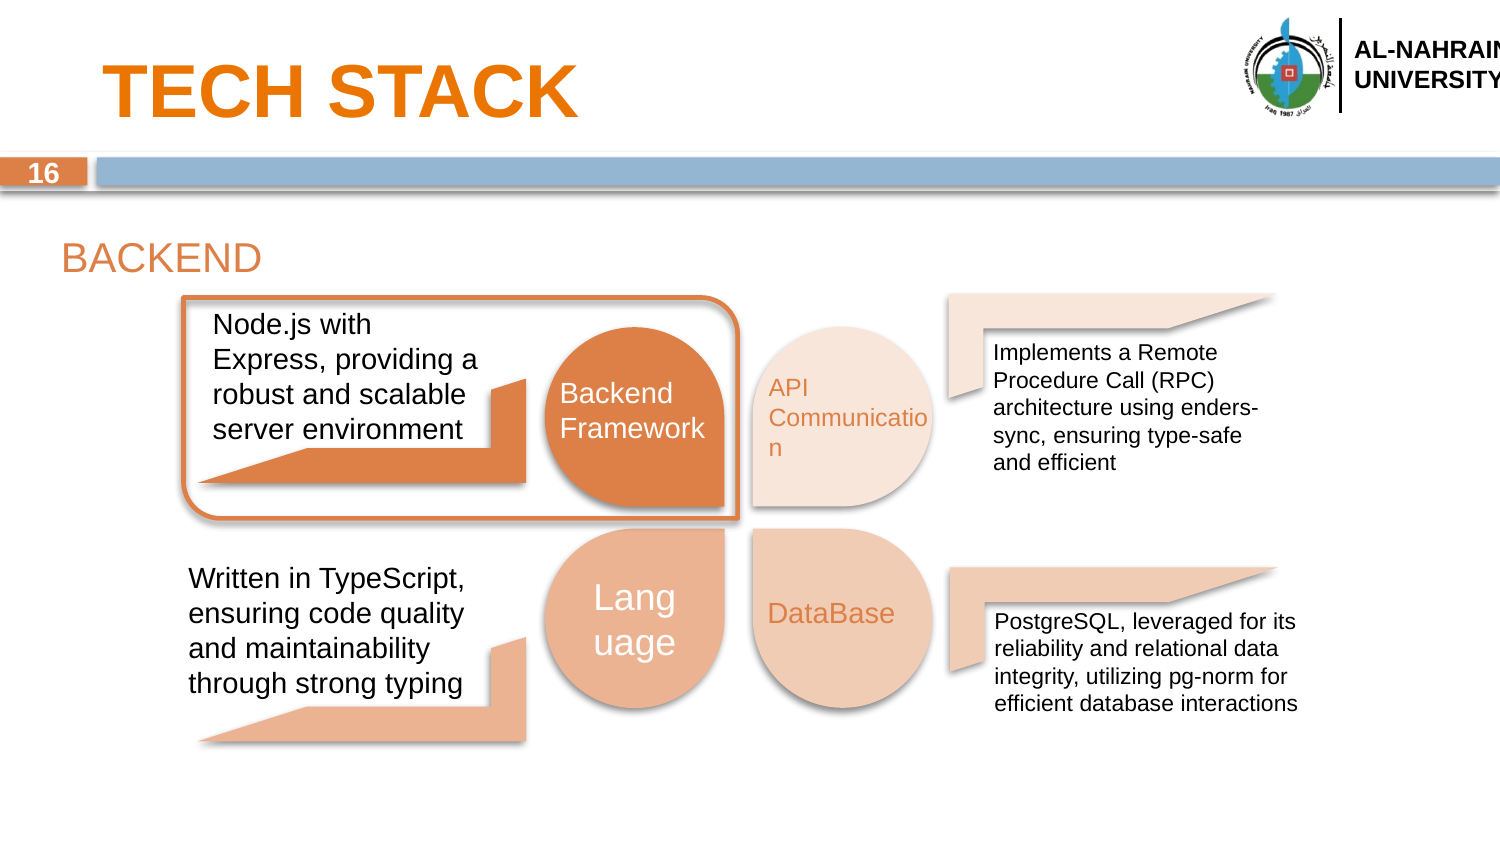

# TECH STACK

16
BACKEND

Node.js with Express, providing a robust and scalable server environment

Implements a Remote Procedure Call (RPC) architecture using enders-sync, ensuring type-safe and efficient
API Communication
Backend Framework

Language
Written in TypeScript, ensuring code quality and maintainability through strong typing

DataBase
PostgreSQL, leveraged for its reliability and relational data integrity, utilizing pg-norm for efficient database interactions